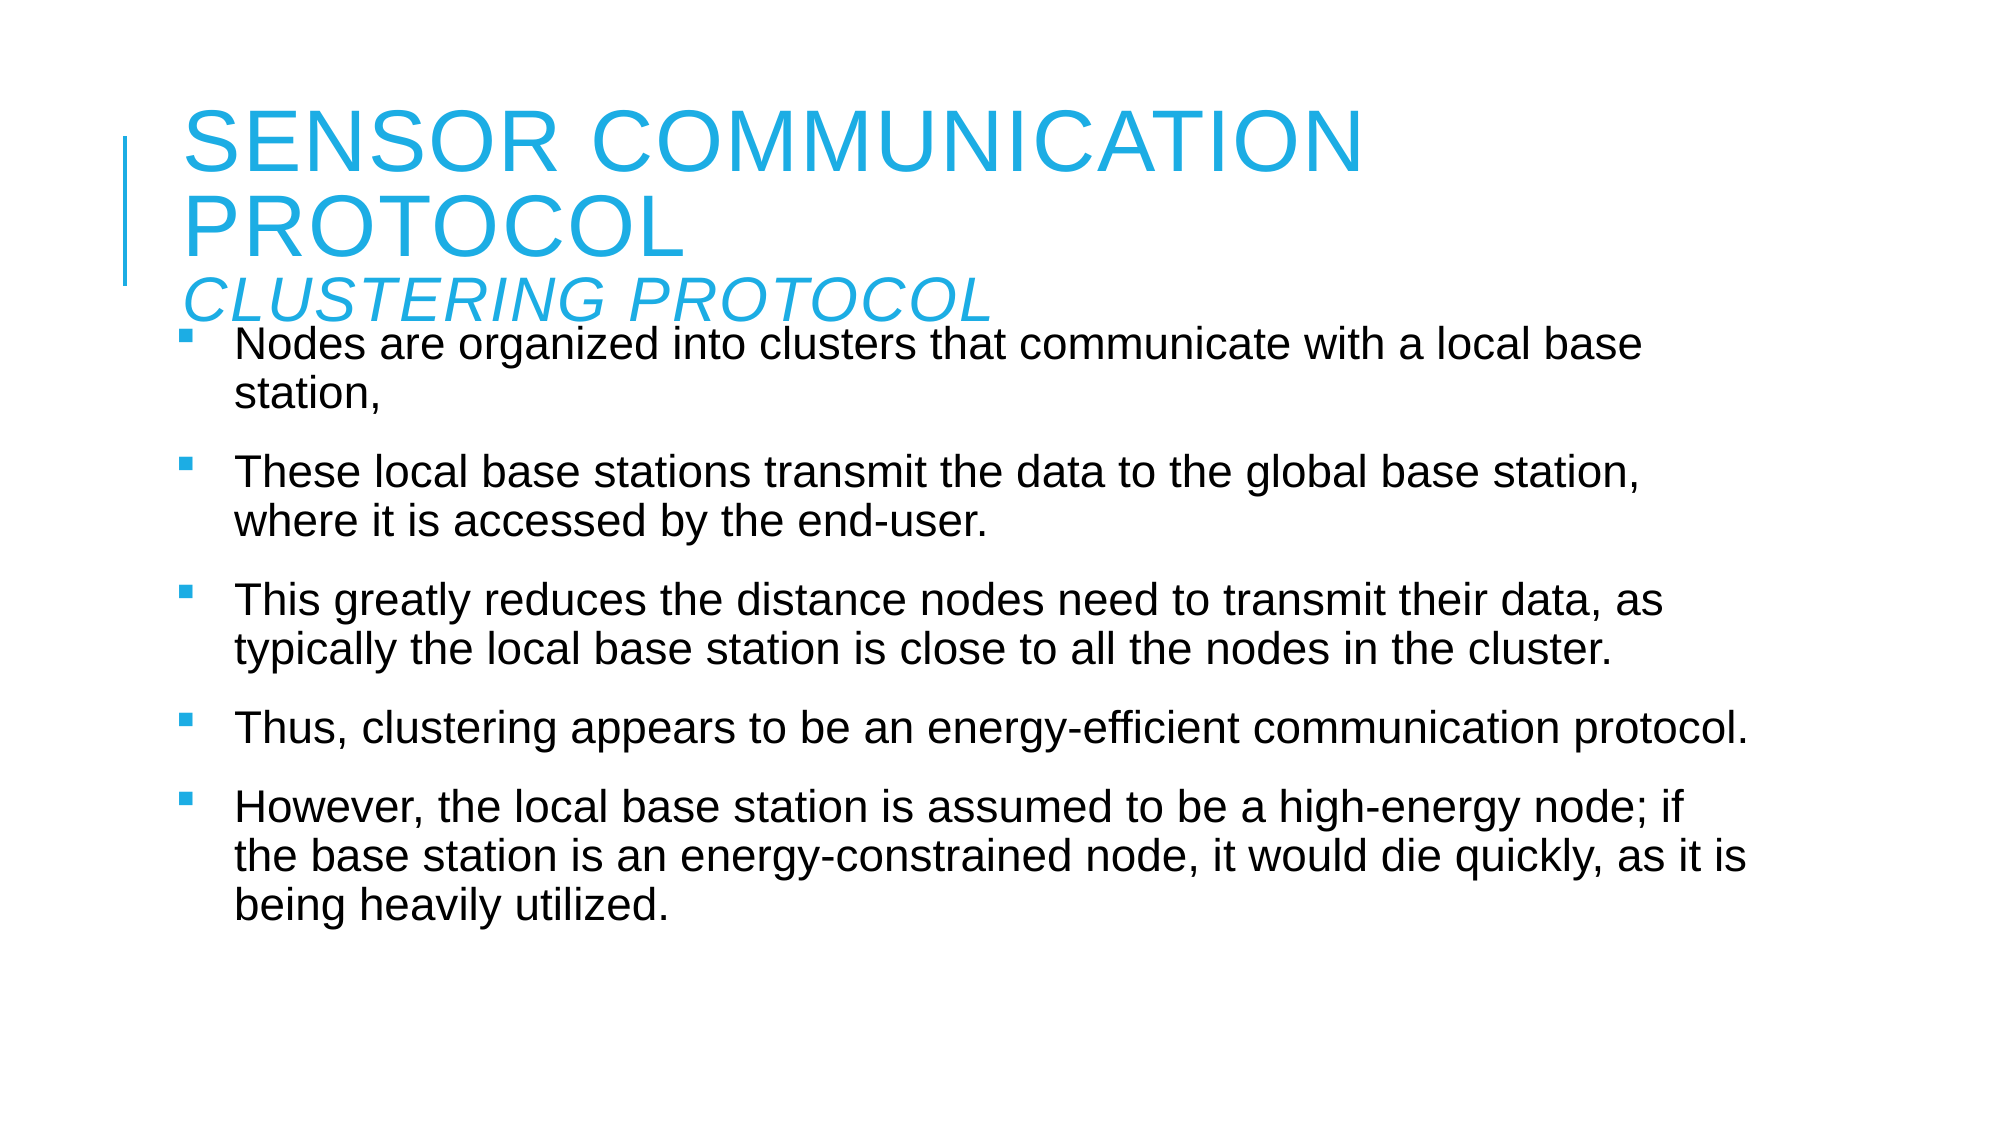

# Sensor Communication Protocol Clustering protocol
Nodes are organized into clusters that communicate with a local base station,
These local base stations transmit the data to the global base station, where it is accessed by the end-user.
This greatly reduces the distance nodes need to transmit their data, as typically the local base station is close to all the nodes in the cluster.
Thus, clustering appears to be an energy-efficient communication protocol.
However, the local base station is assumed to be a high-energy node; if the base station is an energy-constrained node, it would die quickly, as it is being heavily utilized.